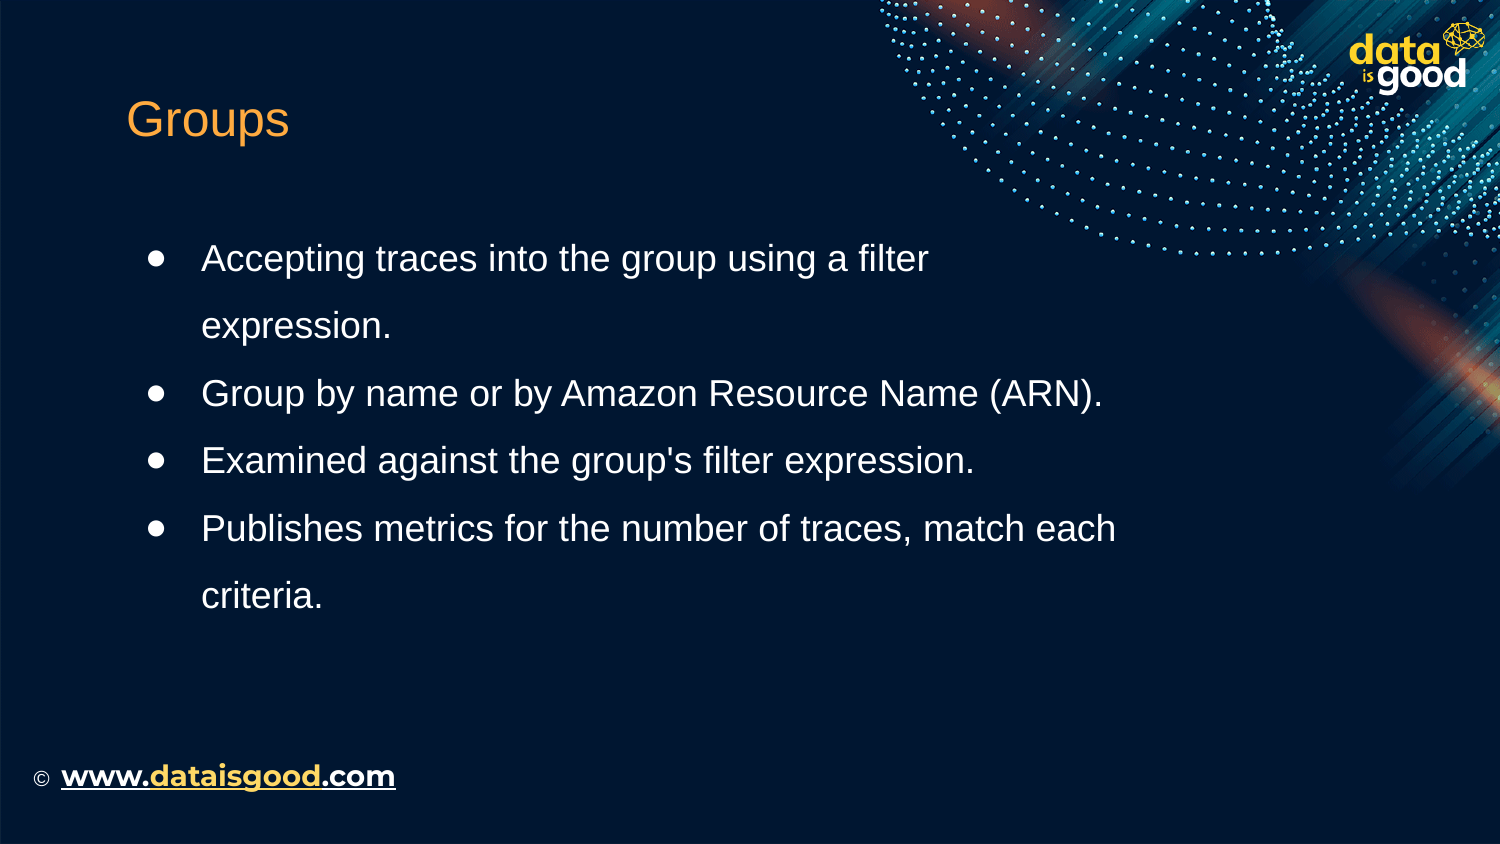

# Groups
Accepting traces into the group using a filter expression.
Group by name or by Amazon Resource Name (ARN).
Examined against the group's filter expression.
Publishes metrics for the number of traces, match each criteria.